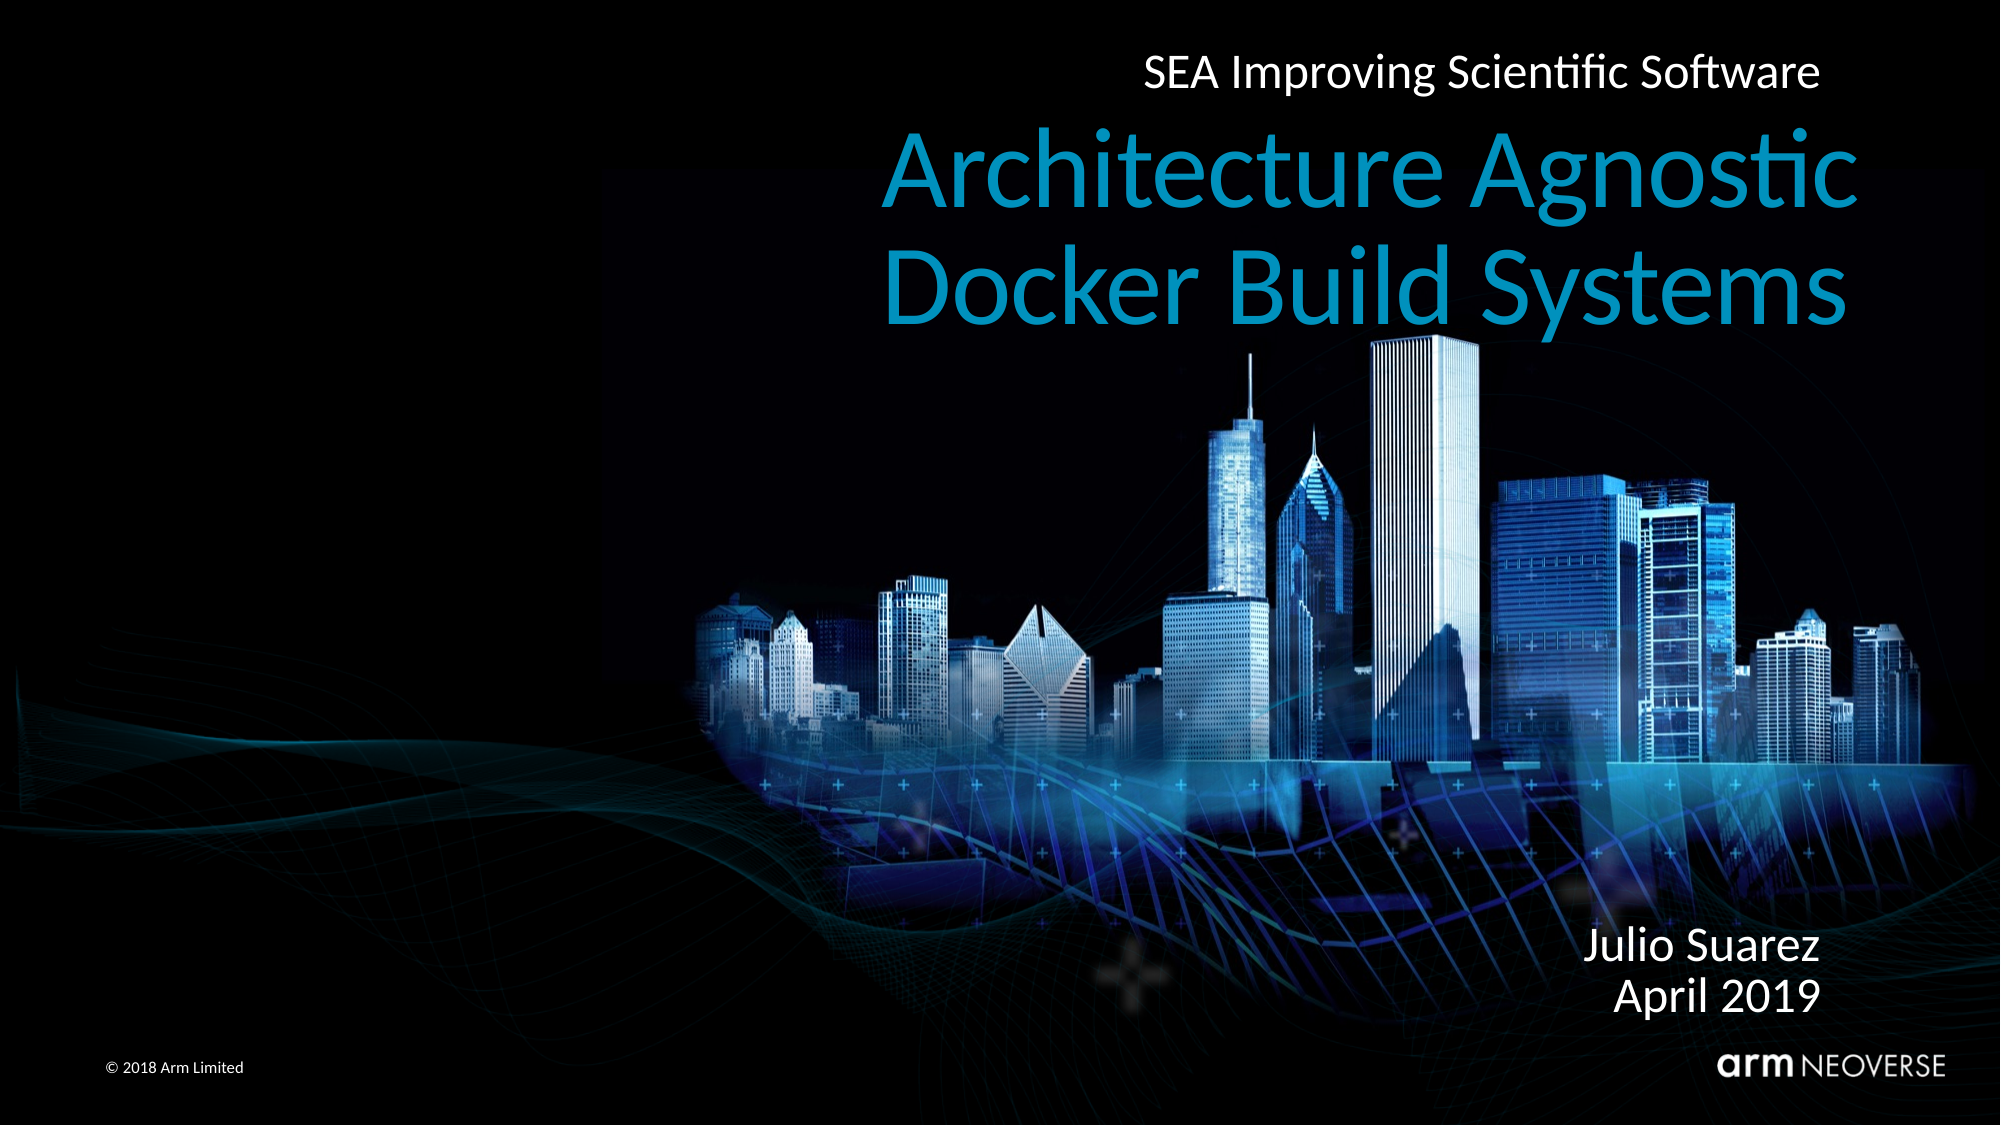

SEA Improving Scientific Software
Architecture Agnostic Docker Build Systems
Julio Suarez
April 2019